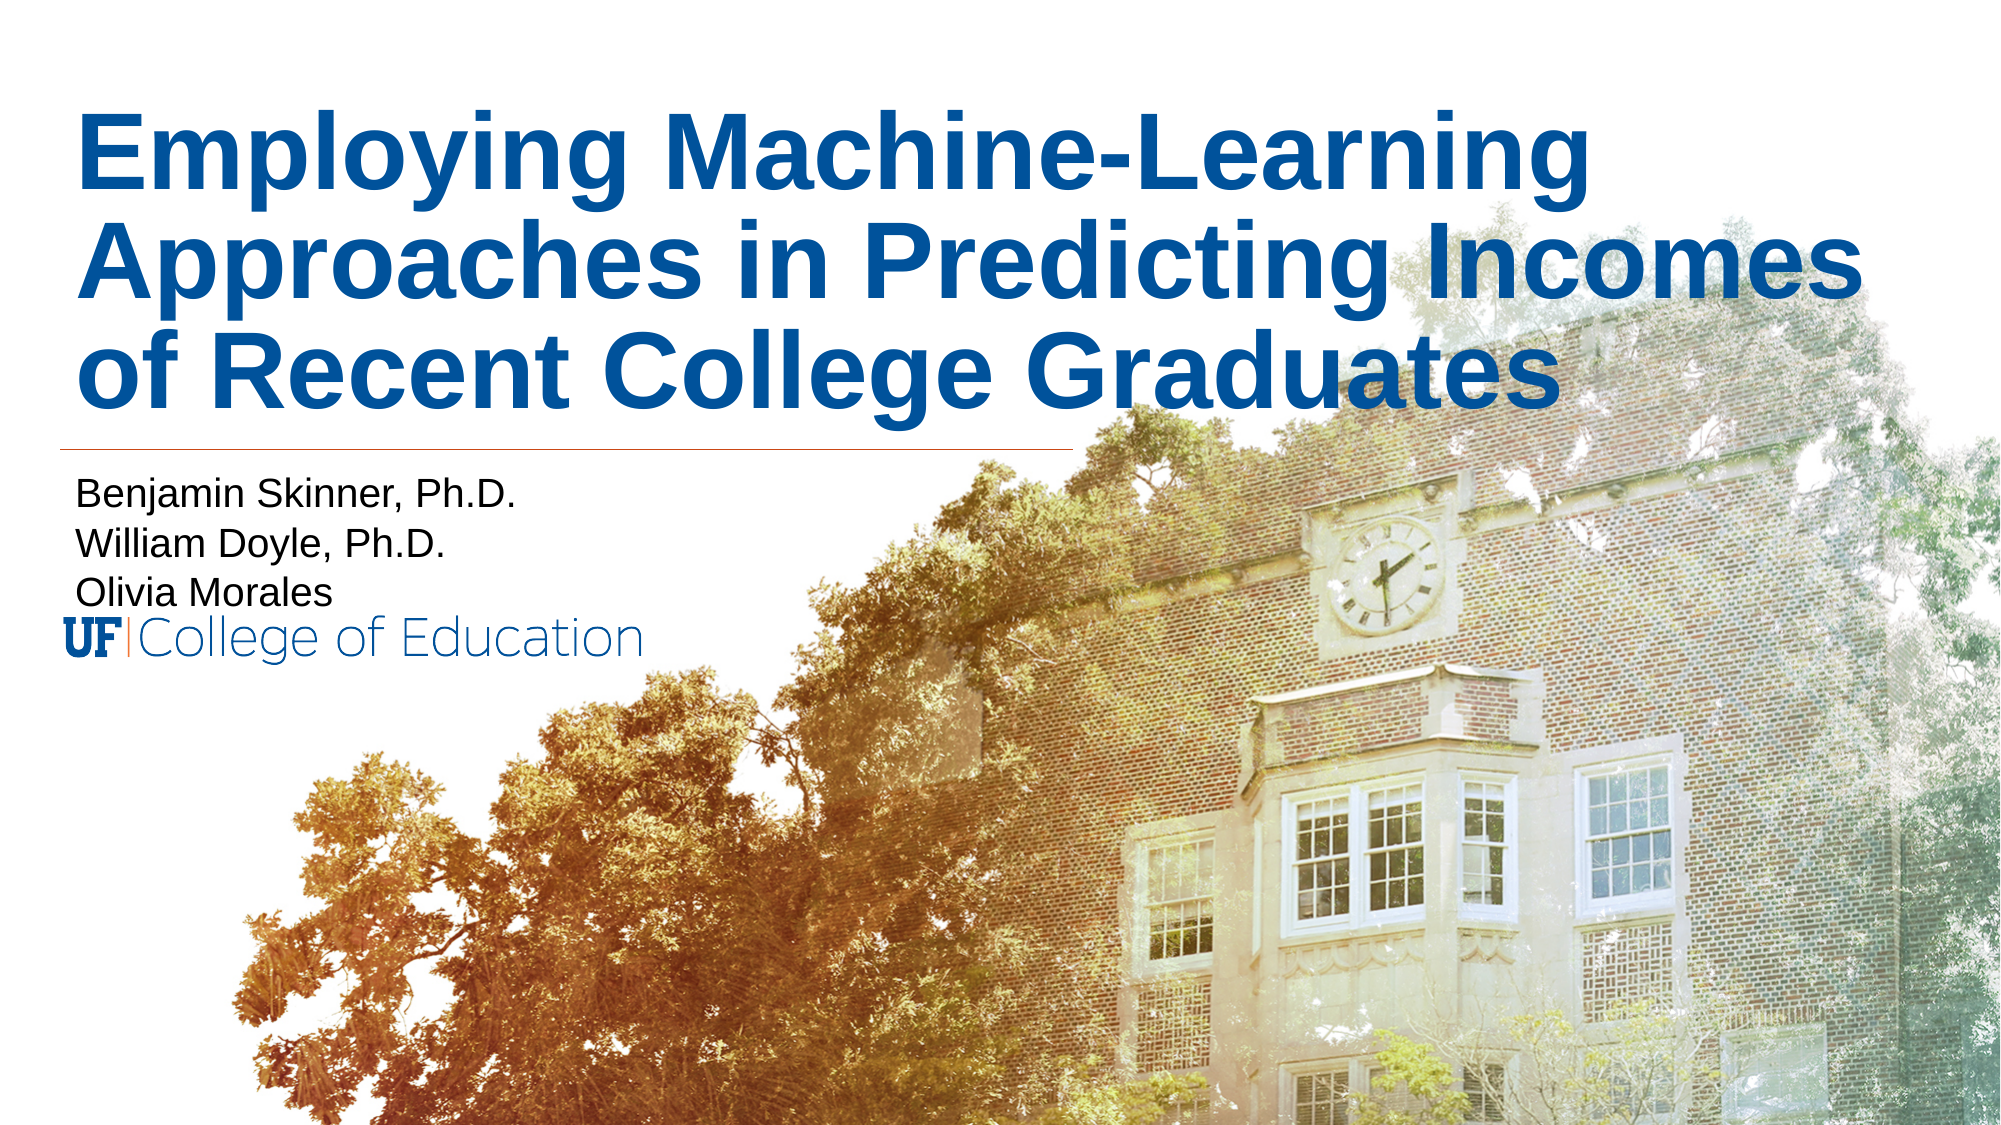

# Employing Machine-Learning Approaches in Predicting Incomes of Recent College Graduates
Benjamin Skinner, Ph.D.
William Doyle, Ph.D.
Olivia Morales